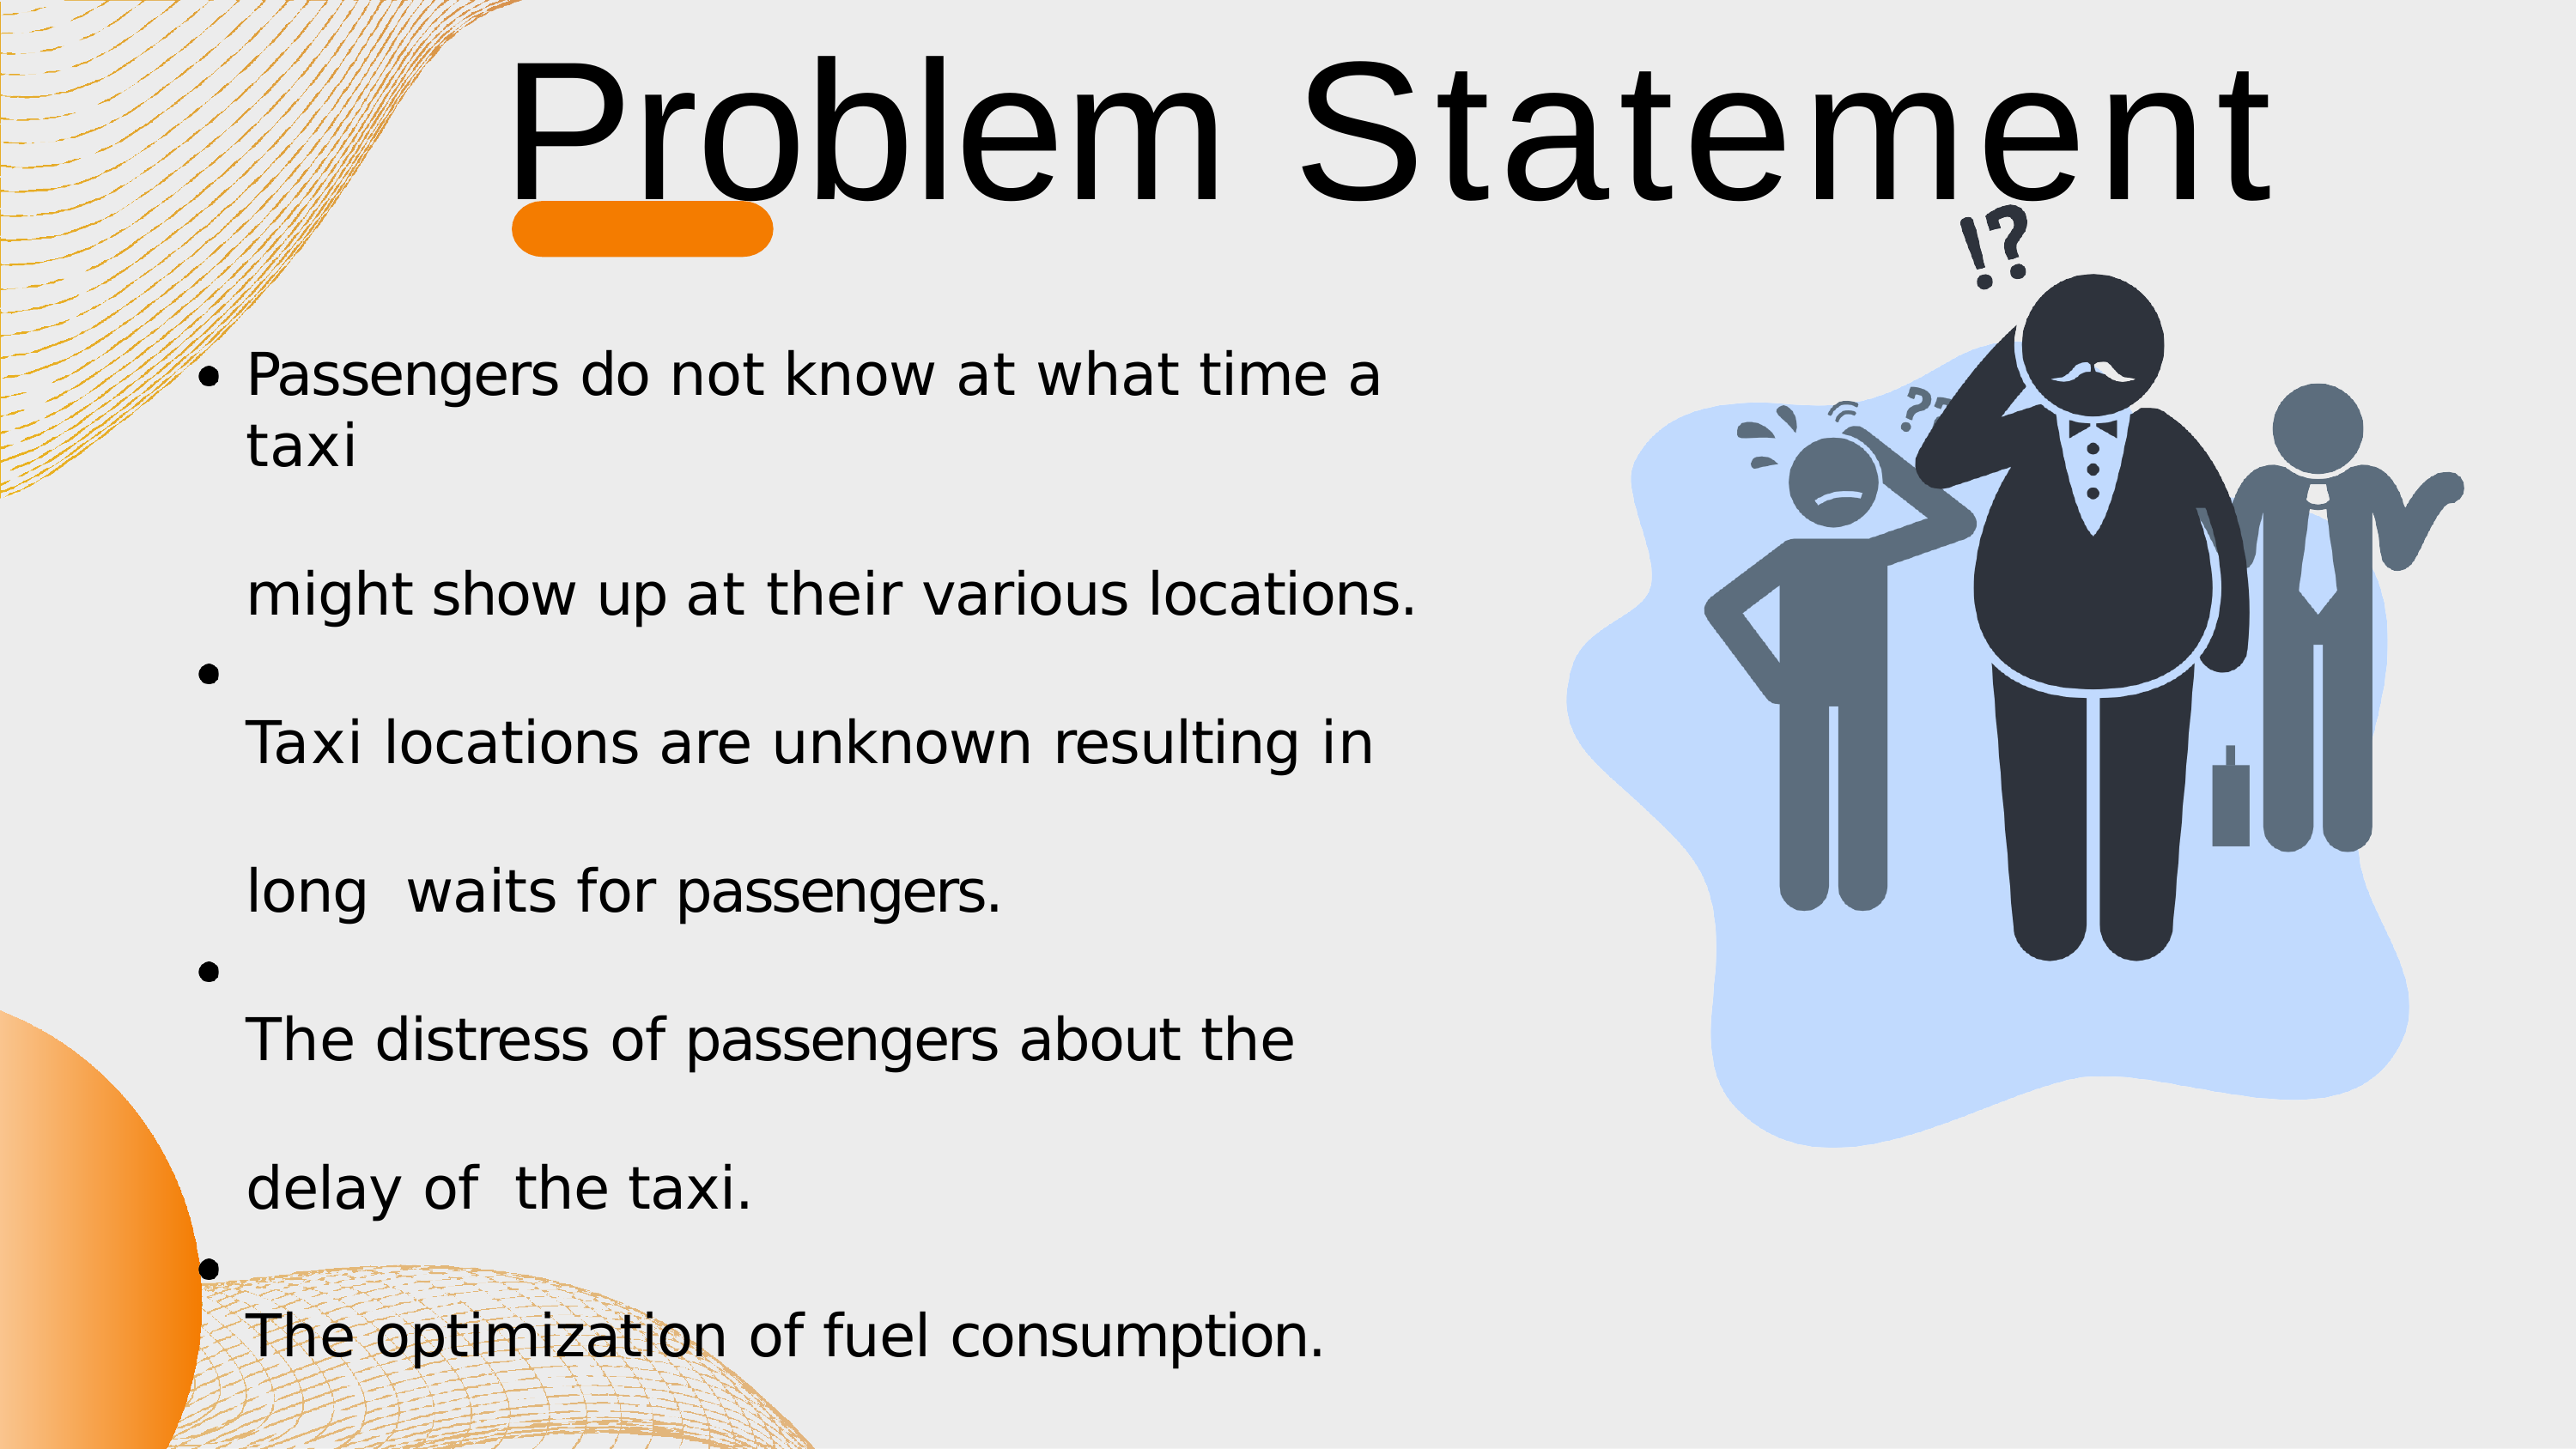

# Problem Statement

Passengers do not know at what time a taxi
might show up at their various locations.  Taxi locations are unknown resulting in long  waits for passengers.
The distress of passengers about the delay of  the taxi.

The optimization of fuel consumption.